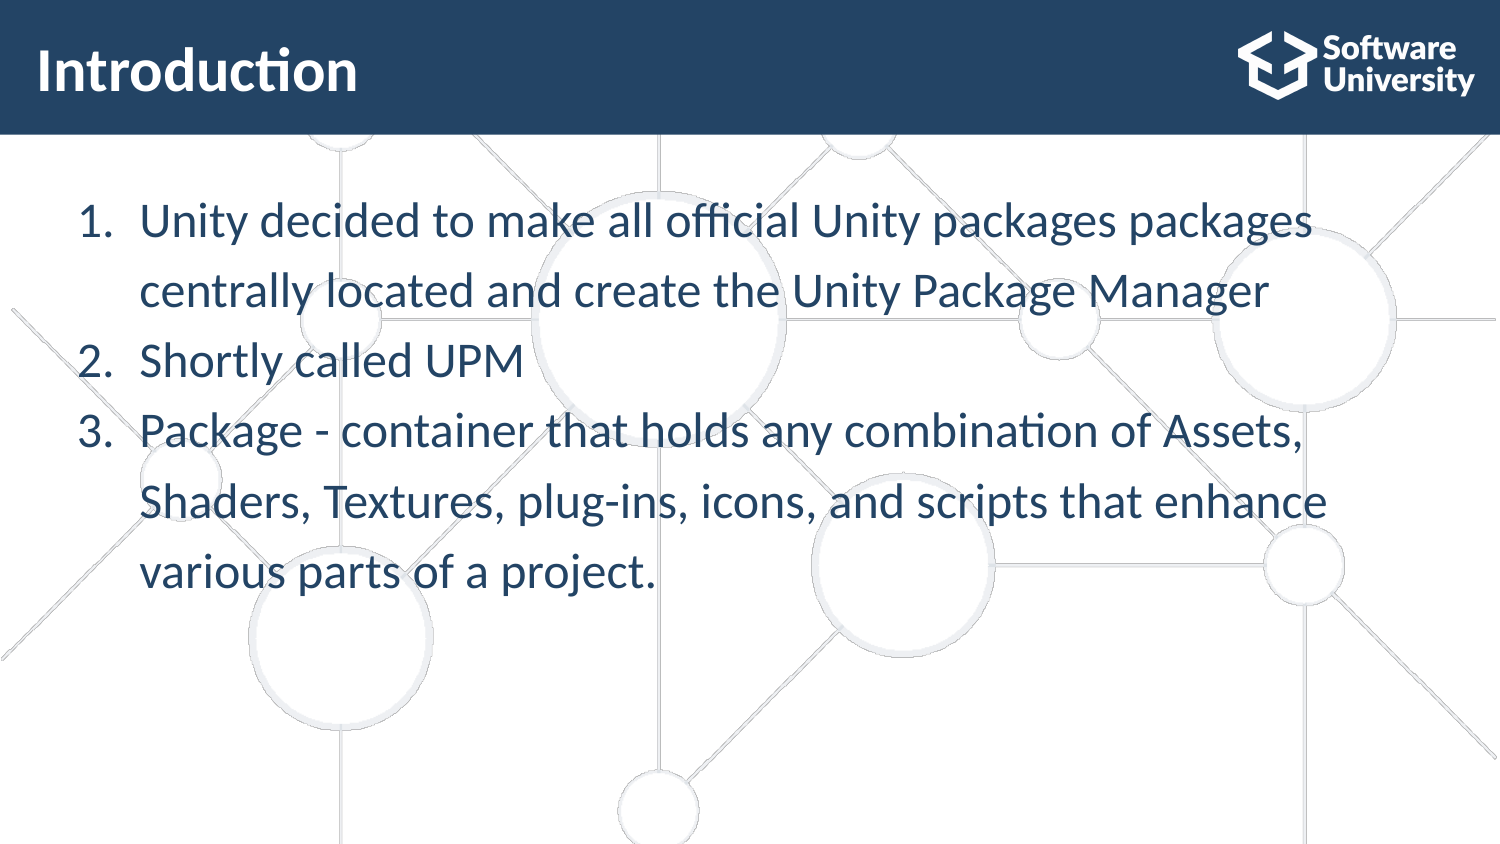

# Introduction
Unity decided to make all official Unity packages packages centrally located and create the Unity Package Manager
Shortly called UPM
Package - container that holds any combination of Assets, Shaders, Textures, plug-ins, icons, and scripts that enhance various parts of a project.